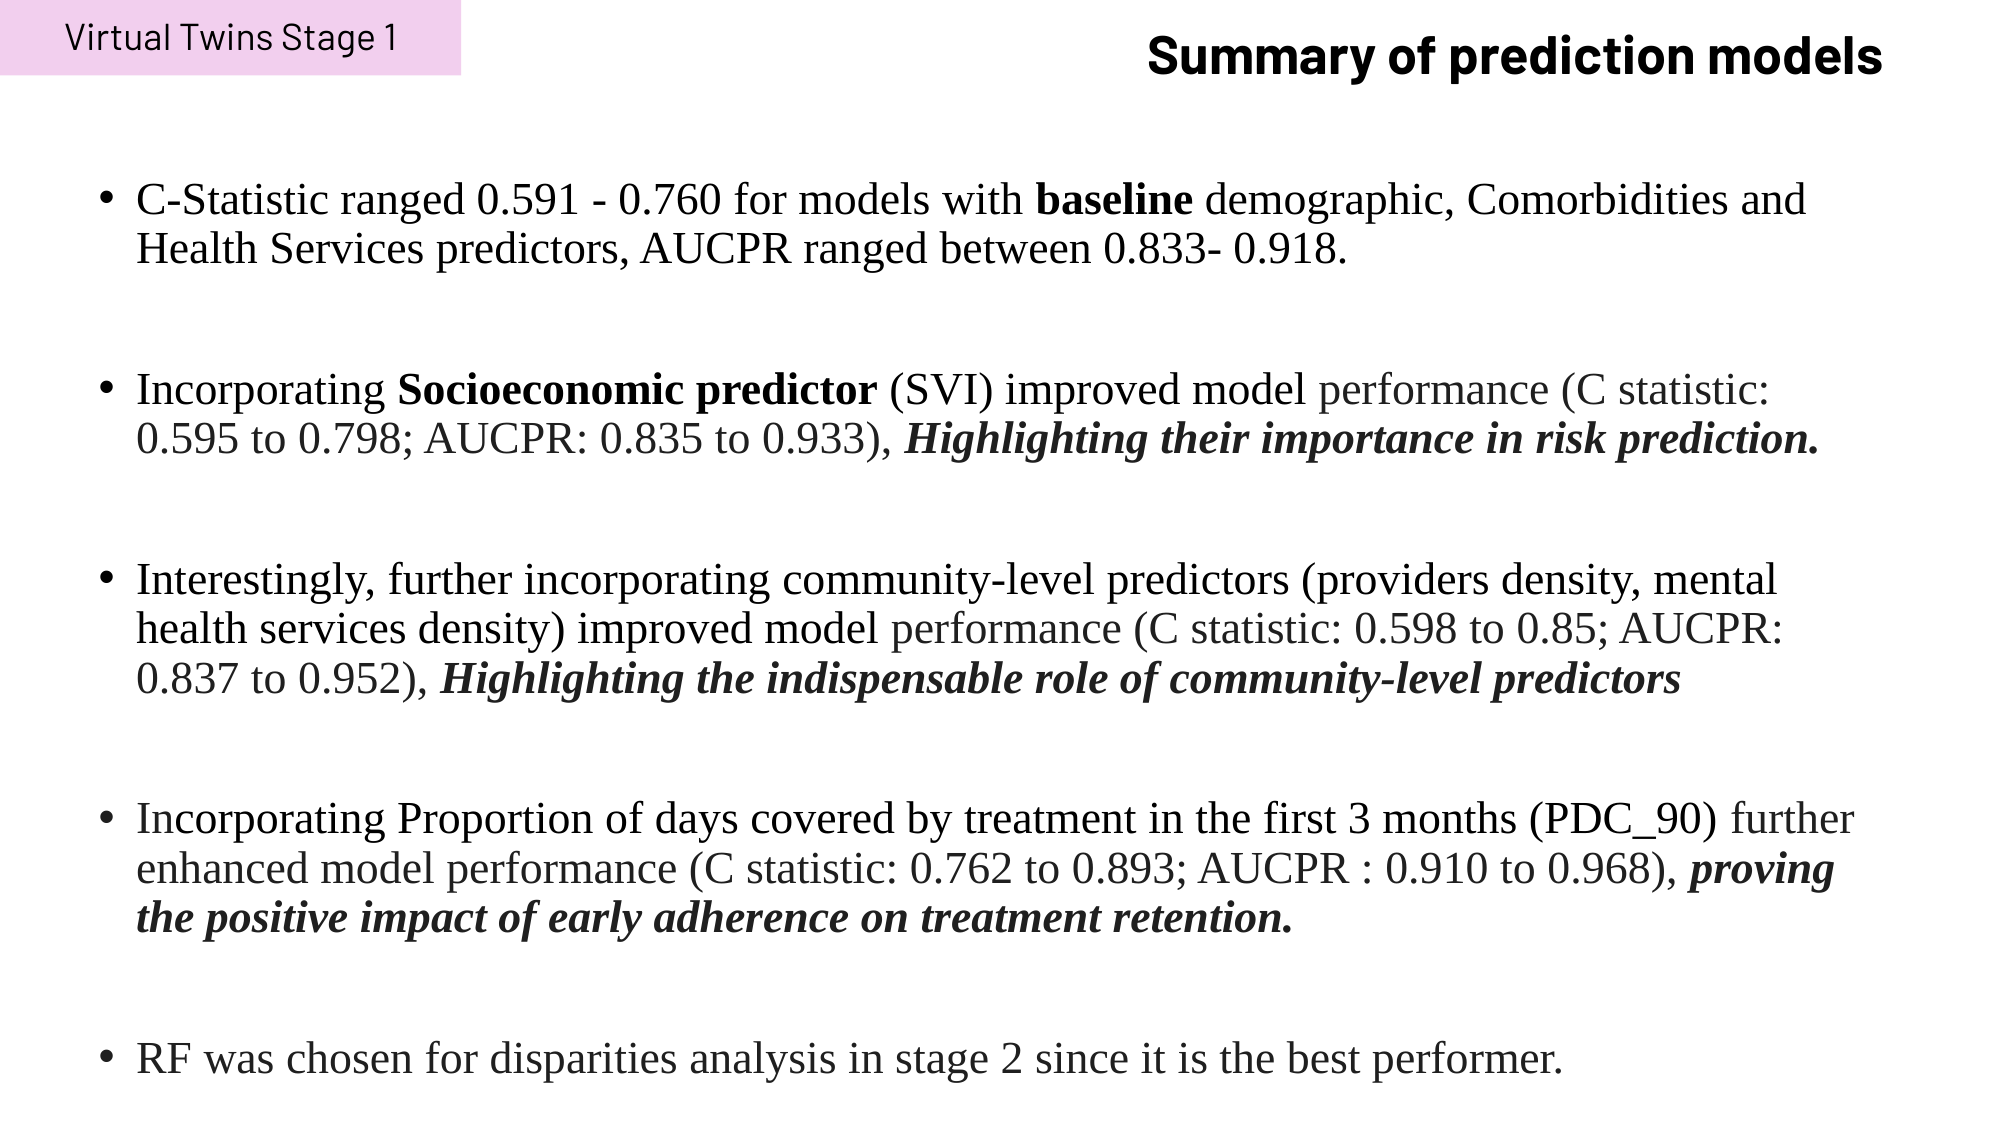

Virtual Twins Stage 1
Summary of prediction models
C-Statistic ranged 0.591 - 0.760 for models with baseline demographic, Comorbidities and Health Services predictors, AUCPR ranged between 0.833- 0.918.

Incorporating Socioeconomic predictor (SVI) improved model performance (C statistic: 0.595 to 0.798; AUCPR: 0.835 to 0.933), Highlighting their importance in risk prediction.

Interestingly, further incorporating community-level predictors (providers density, mental health services density) improved model performance (C statistic: 0.598 to 0.85; AUCPR: 0.837 to 0.952), Highlighting the indispensable role of community-level predictors

Incorporating Proportion of days covered by treatment in the first 3 months (PDC_90) further enhanced model performance (C statistic: 0.762 to 0.893; AUCPR : 0.910 to 0.968), proving the positive impact of early adherence on treatment retention.

RF was chosen for disparities analysis in stage 2 since it is the best performer.